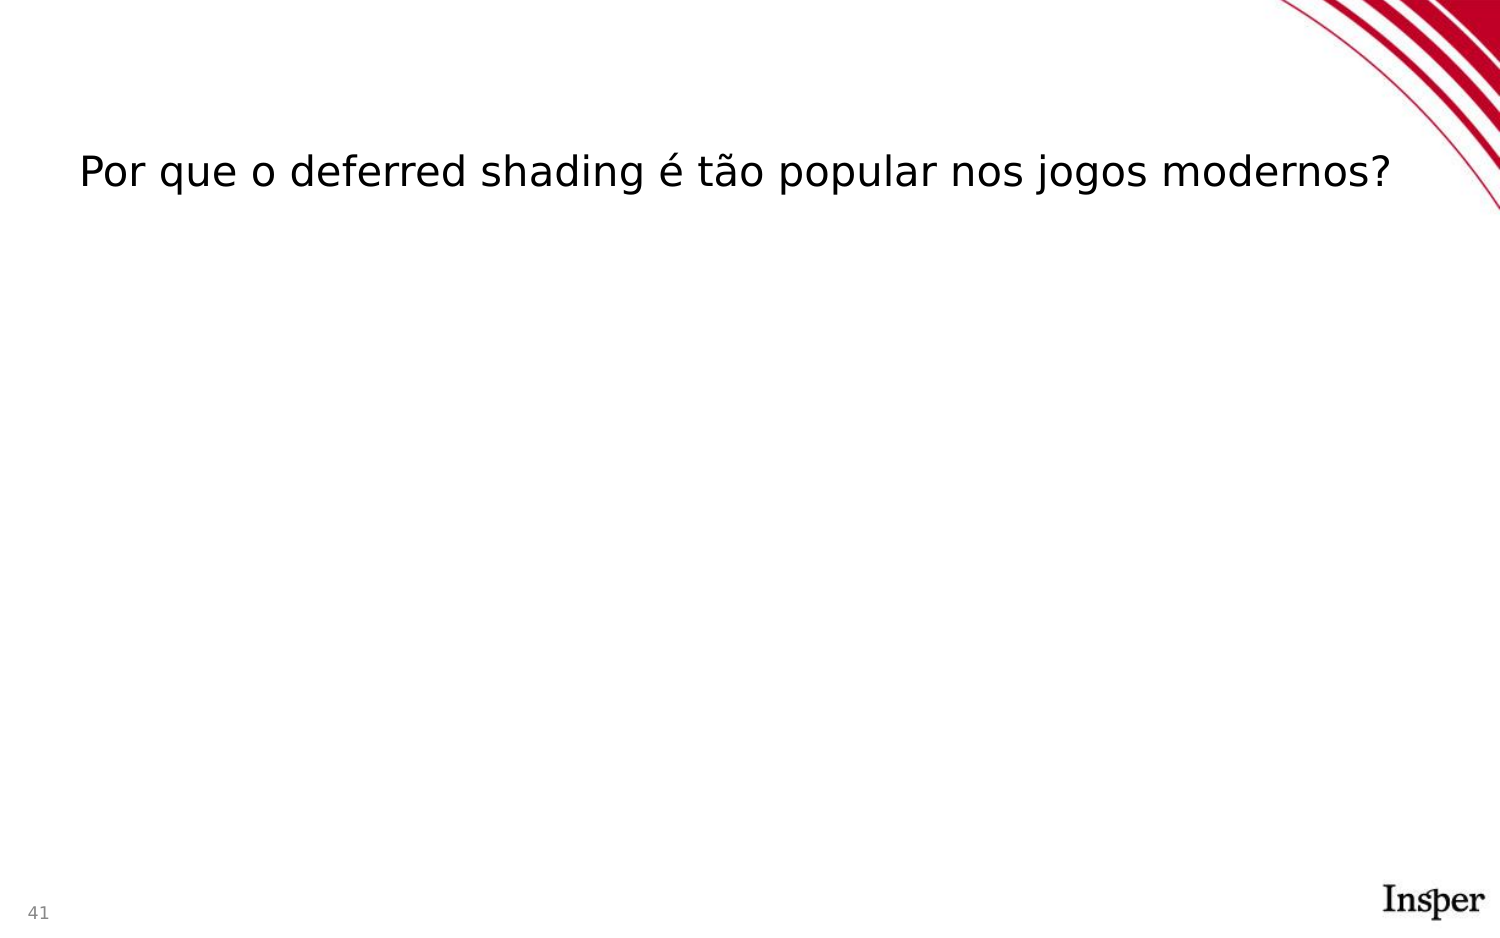

#
Por que o deferred shading é tão popular nos jogos modernos?
41